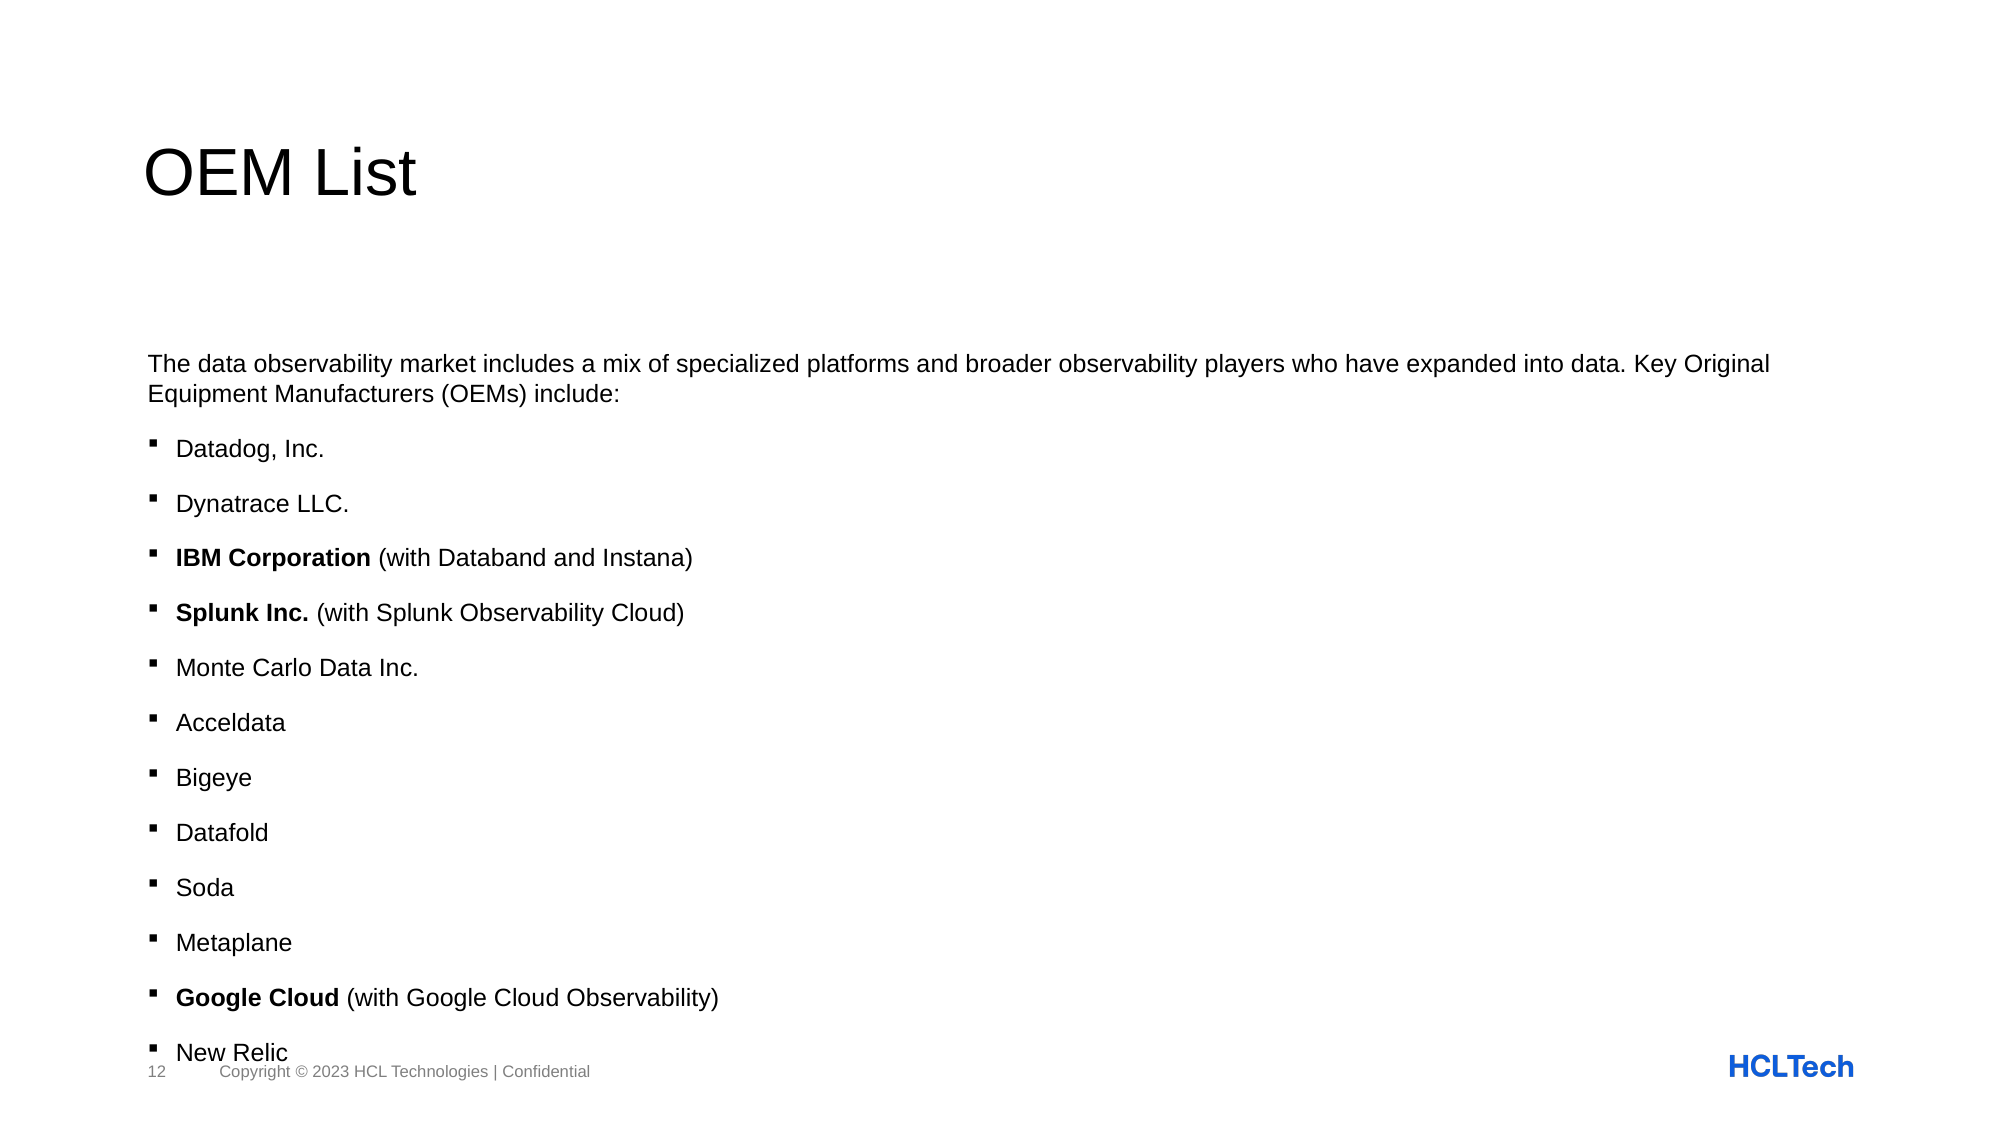

# OEM List
The data observability market includes a mix of specialized platforms and broader observability players who have expanded into data. Key Original Equipment Manufacturers (OEMs) include:
Datadog, Inc.
Dynatrace LLC.
IBM Corporation (with Databand and Instana)
Splunk Inc. (with Splunk Observability Cloud)
Monte Carlo Data Inc.
Acceldata
Bigeye
Datafold
Soda
Metaplane
Google Cloud (with Google Cloud Observability)
New Relic
12
Copyright © 2023 HCL Technologies | Confidential